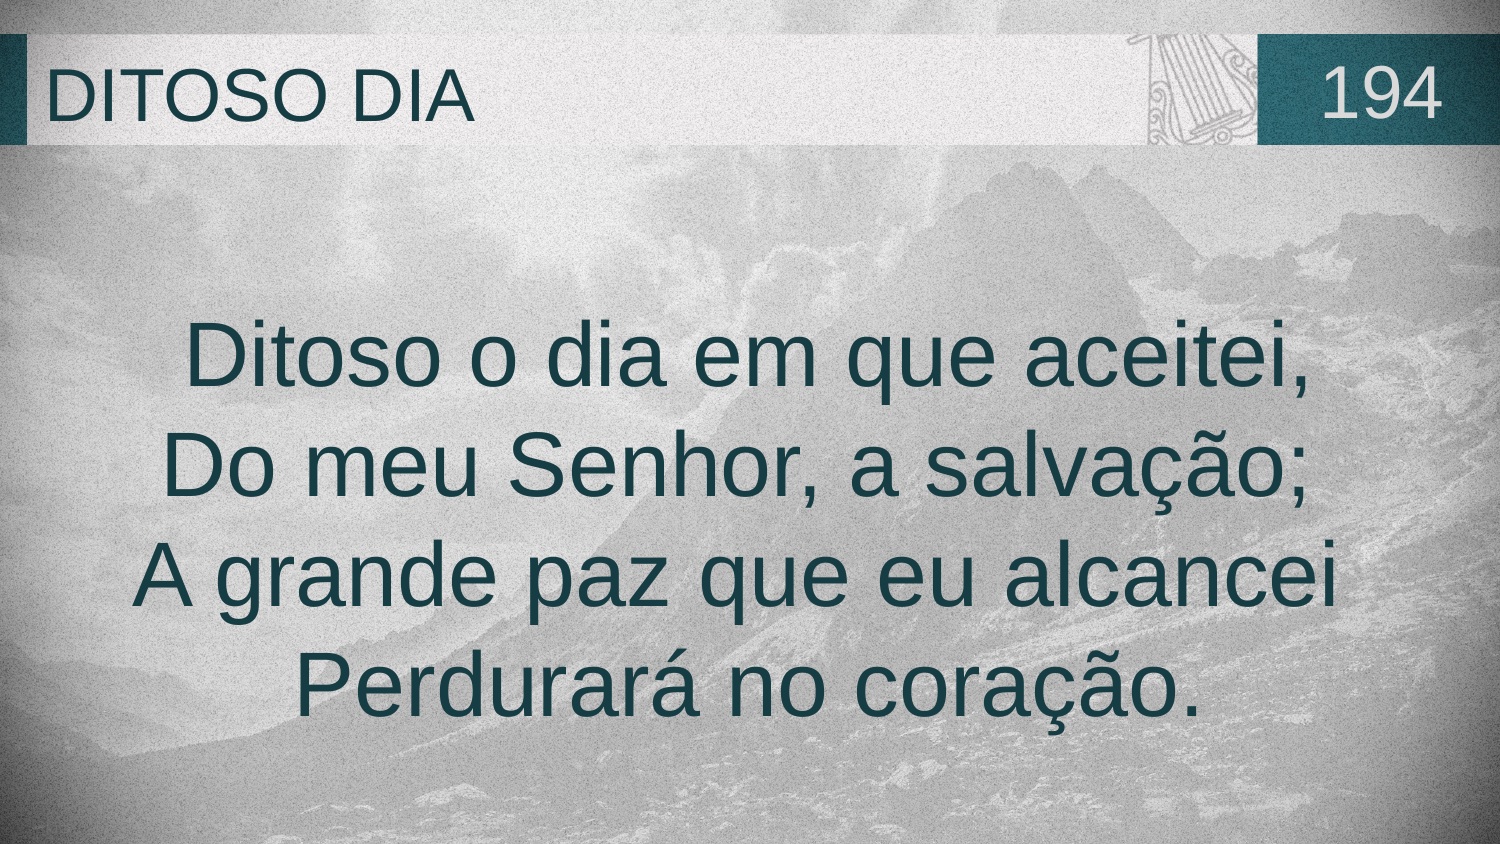

# DITOSO DIA
194
Ditoso o dia em que aceitei,
Do meu Senhor, a salvação;
A grande paz que eu alcancei
Perdurará no coração.